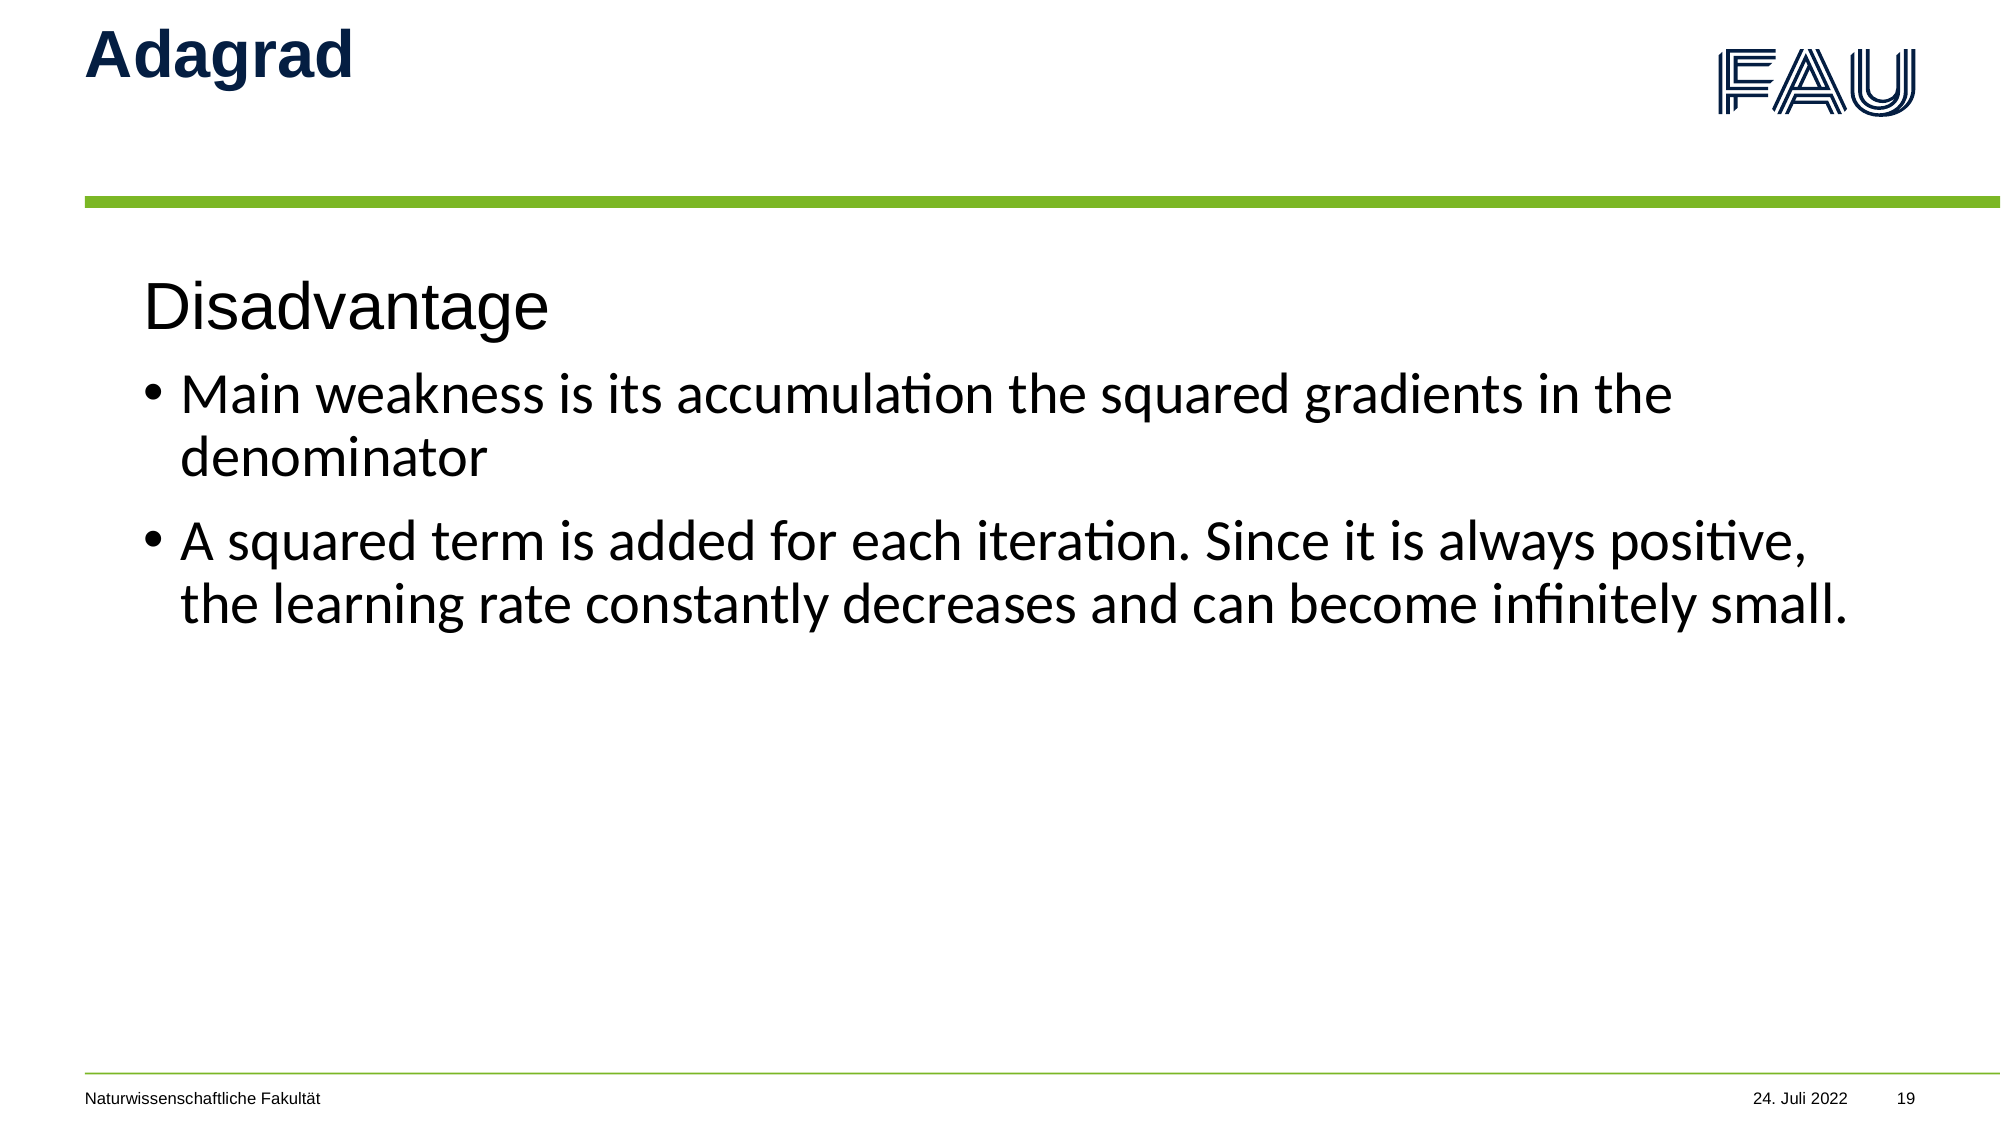

# Adagrad

Disadvantage
Main weakness is its accumulation the squared gradients in the denominator
A squared term is added for each iteration. Since it is always positive, the learning rate constantly decreases and can become infinitely small.

Naturwissenschaftliche Fakultät
24. Juli 2022
19